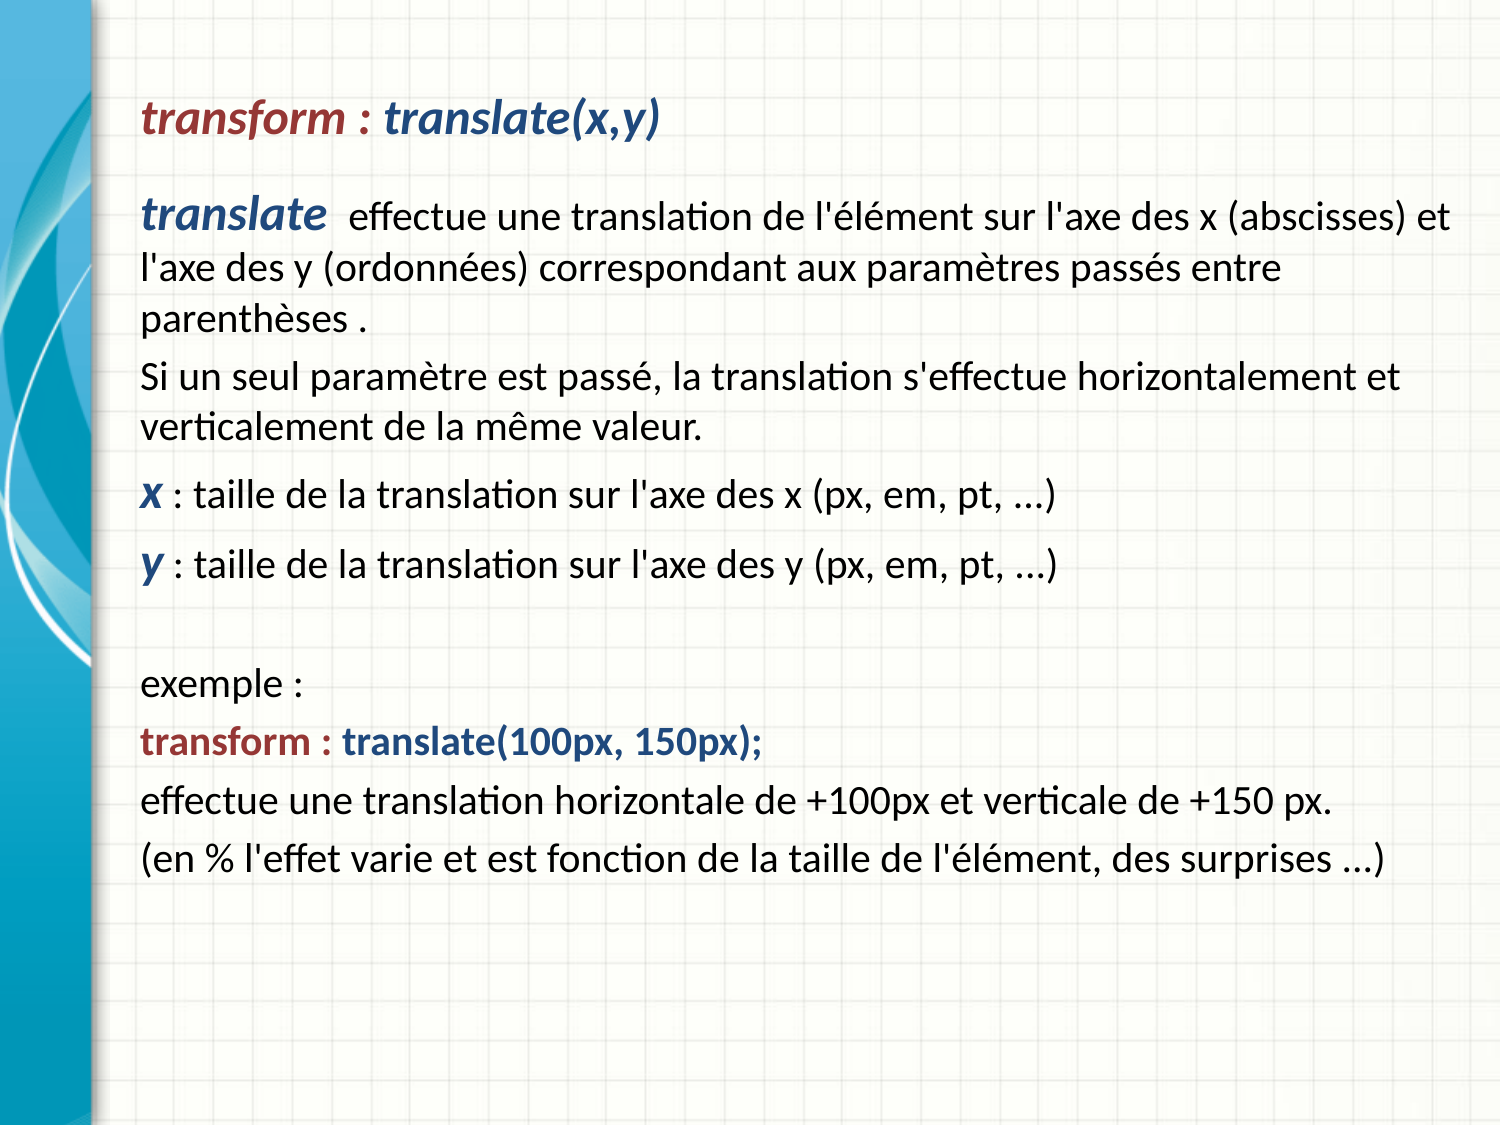

# transform : translate(x,y)
translate  effectue une translation de l'élément sur l'axe des x (abscisses) et l'axe des y (ordonnées) correspondant aux paramètres passés entre parenthèses .
Si un seul paramètre est passé, la translation s'effectue horizontalement et verticalement de la même valeur.
x : taille de la translation sur l'axe des x (px, em, pt, ...)
y : taille de la translation sur l'axe des y (px, em, pt, ...)

exemple :
transform : translate(100px, 150px);
effectue une translation horizontale de +100px et verticale de +150 px.
(en % l'effet varie et est fonction de la taille de l'élément, des surprises ...)